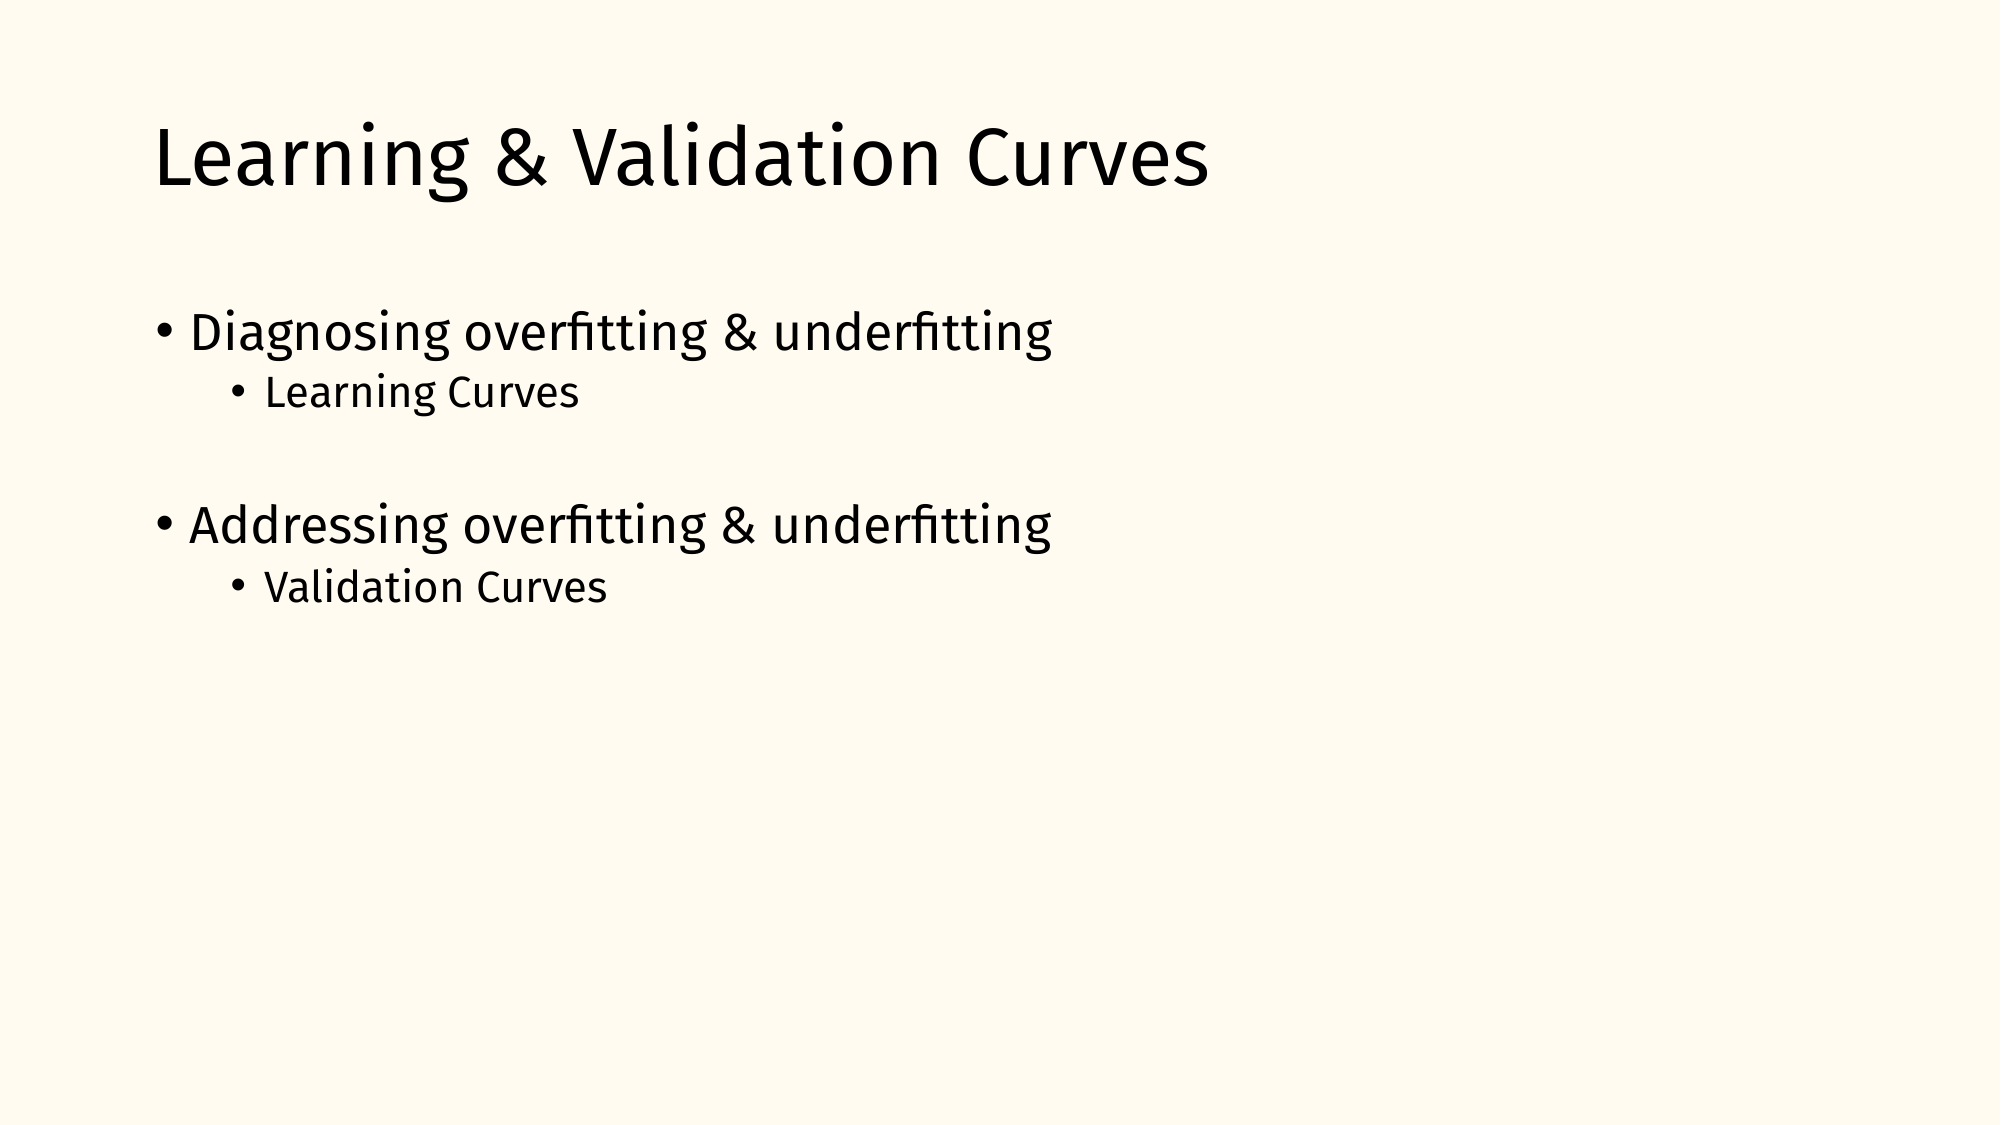

# Learning & Validation Curves
Diagnosing overfitting & underfitting
Learning Curves

Addressing overfitting & underfitting
Validation Curves